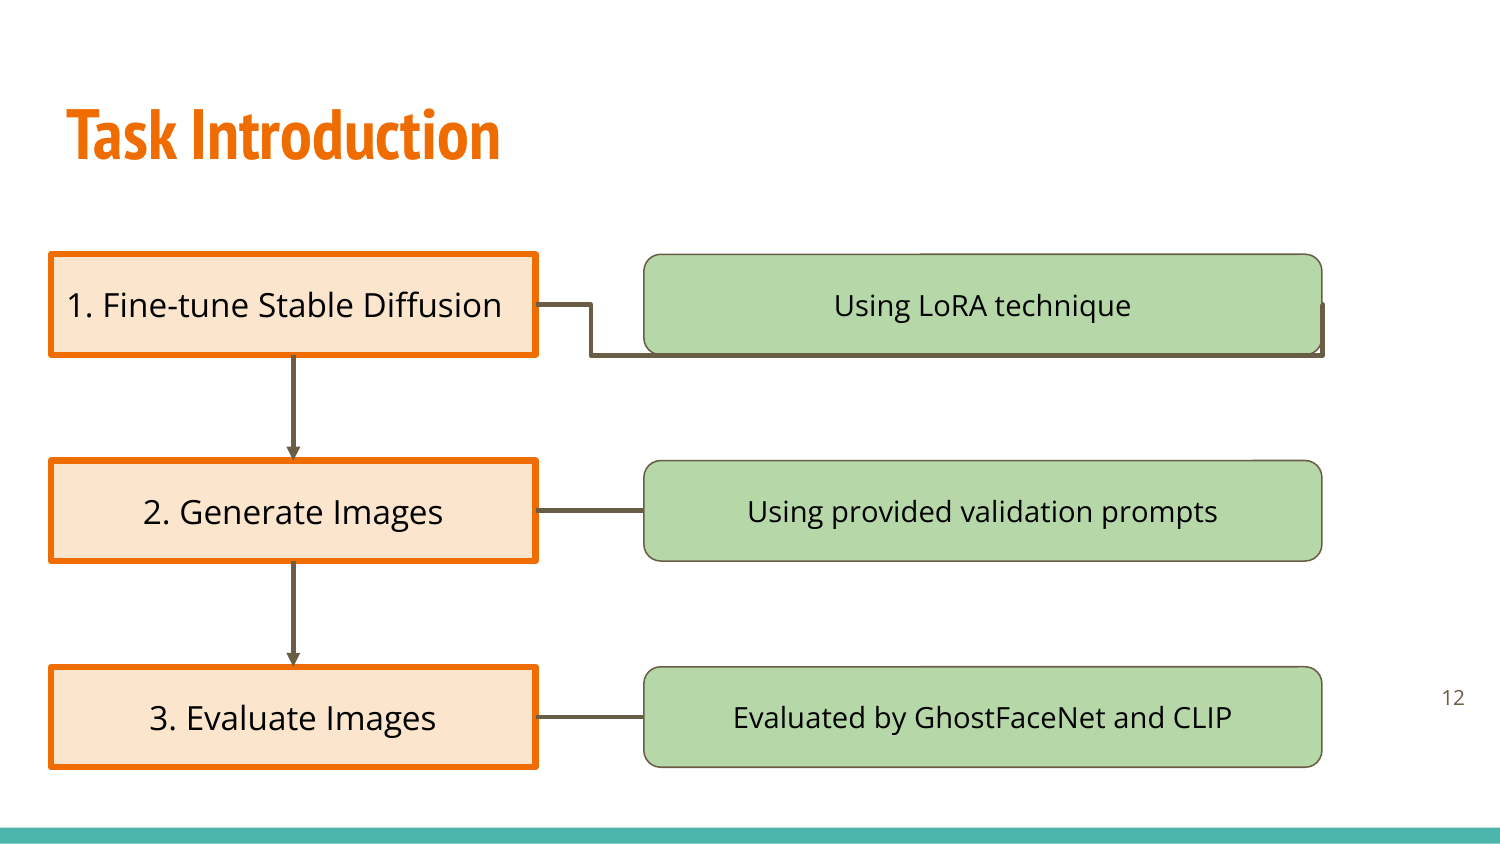

# Task Introduction

1. Fine-tune Stable Diffusion
Using LoRA technique
2. Generate Images
Using provided validation prompts
12
3. Evaluate Images
Evaluated by GhostFaceNet and CLIP